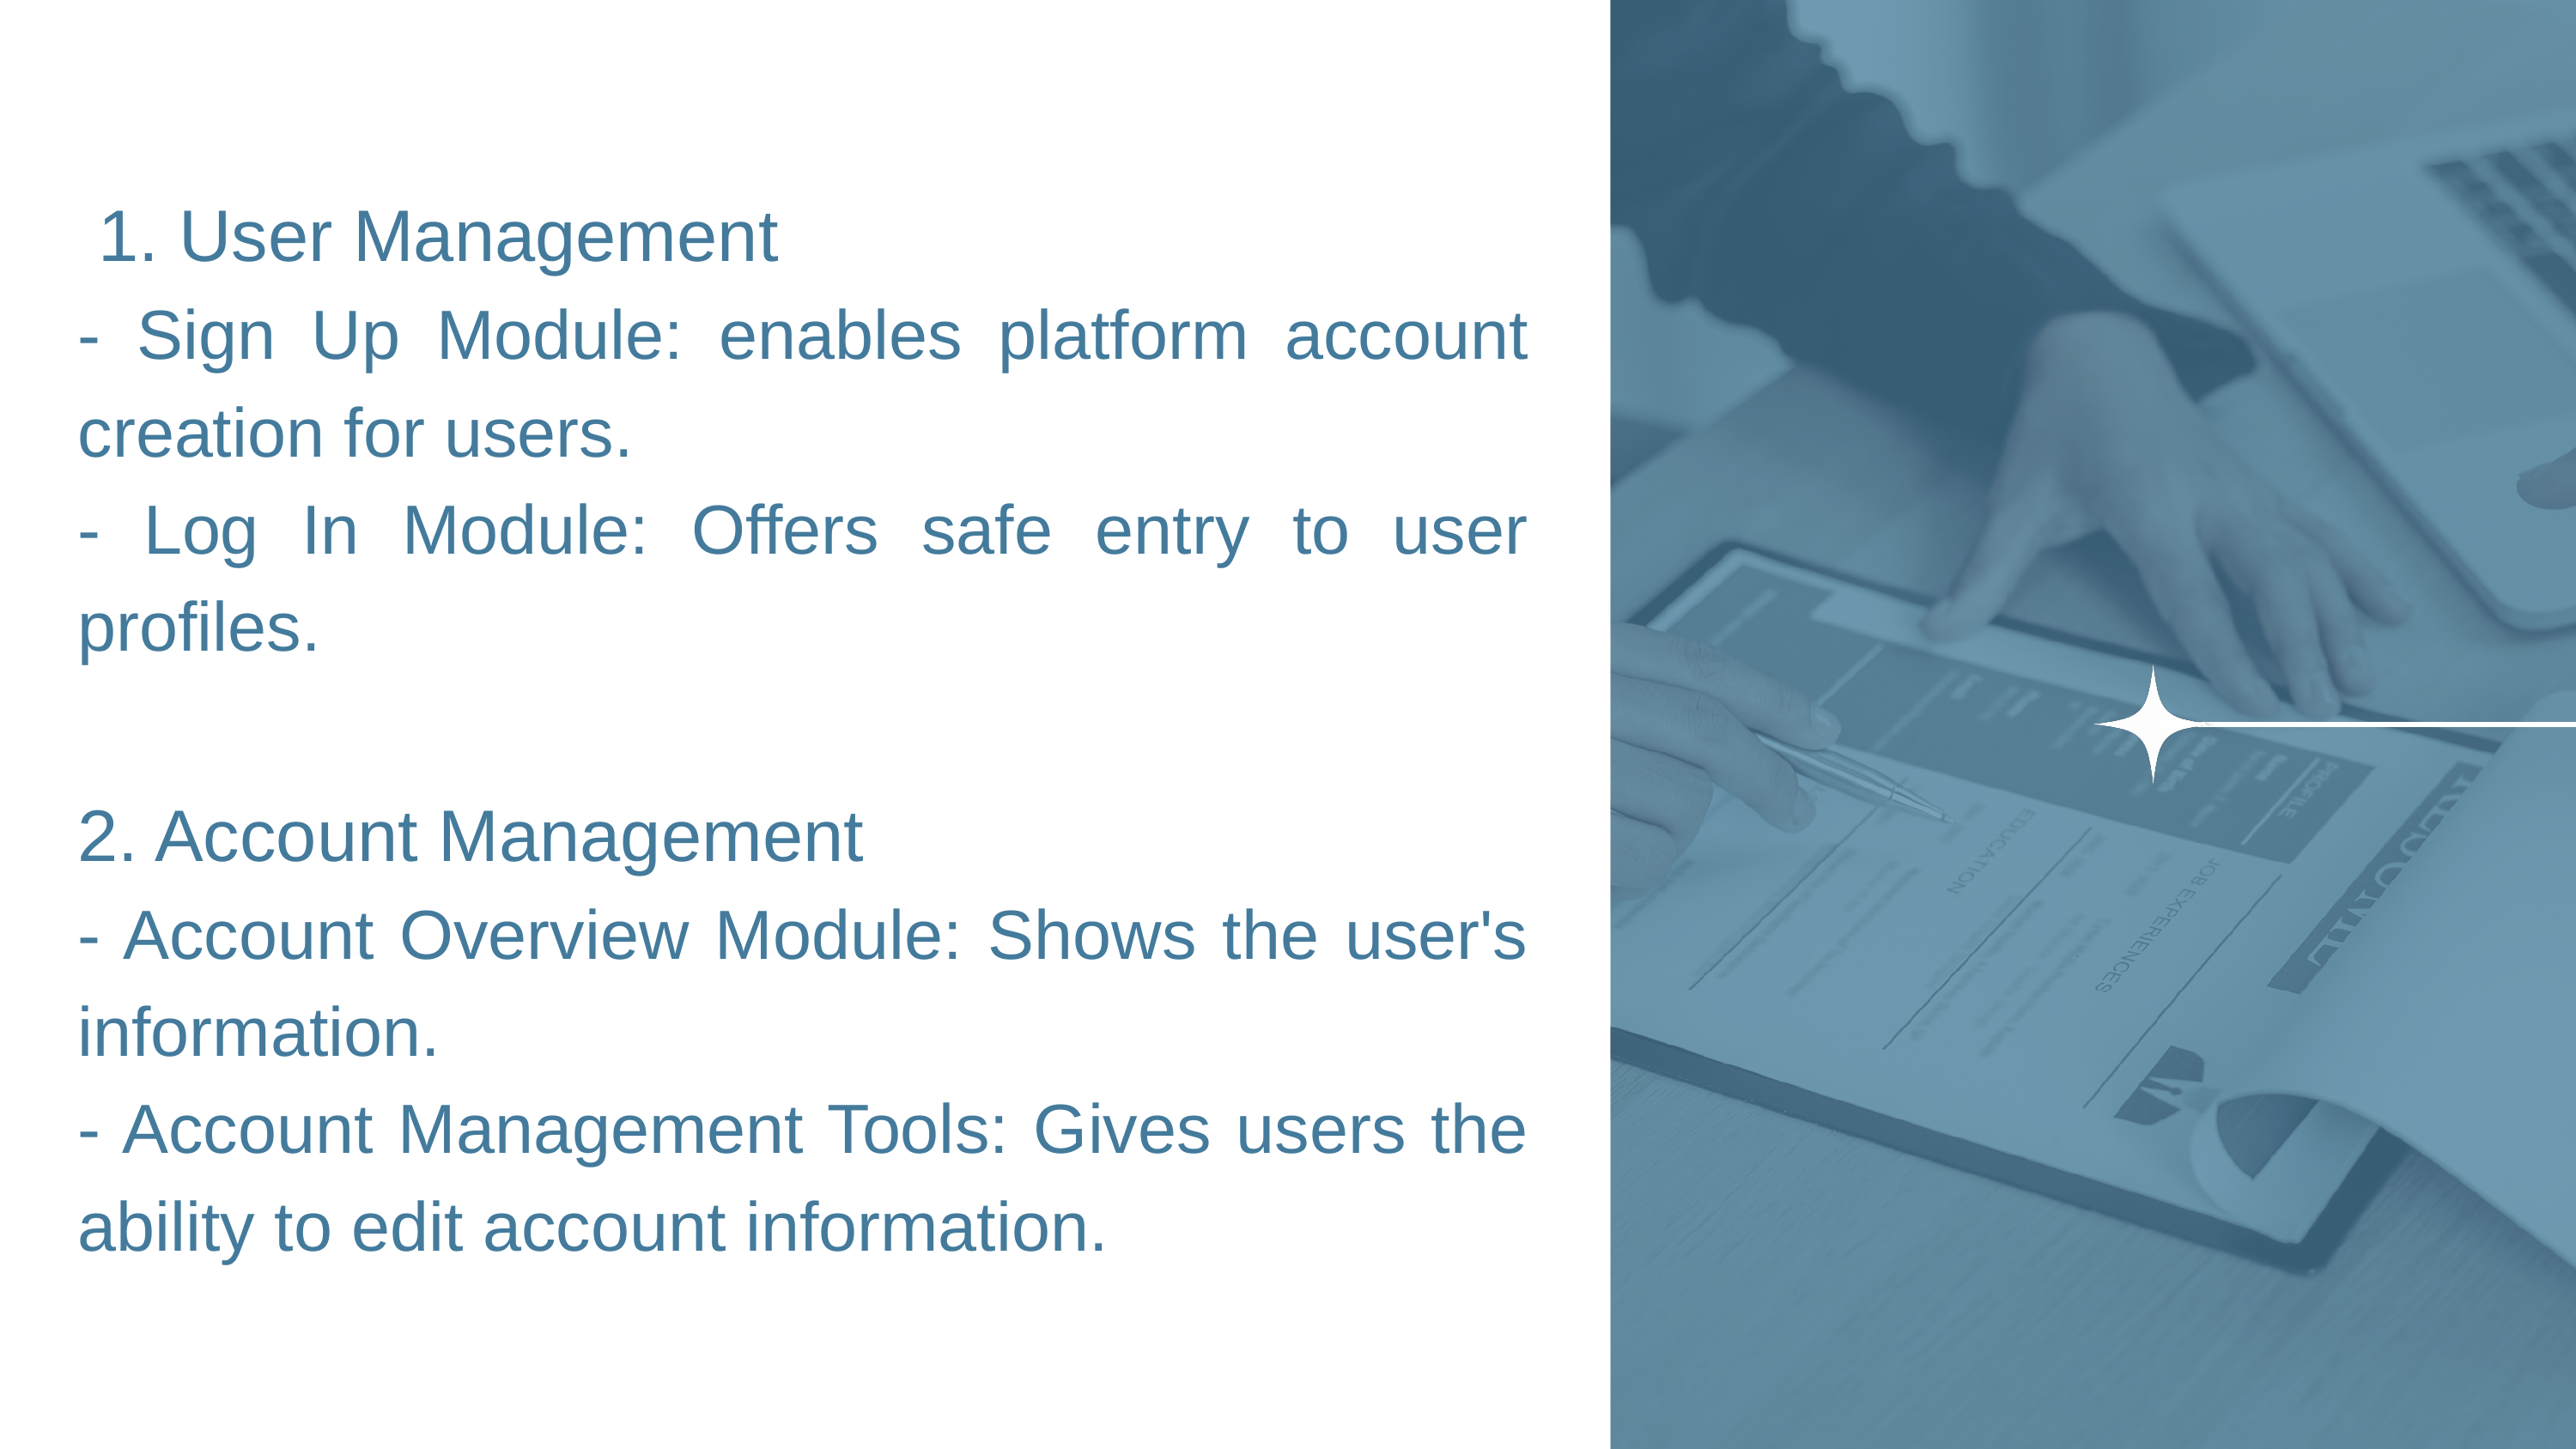

1. User Management
- Sign Up Module: enables platform account creation for users.
- Log In Module: Offers safe entry to user profiles.

2. Account Management
- Account Overview Module: Shows the user's information.
- Account Management Tools: Gives users the ability to edit account information.